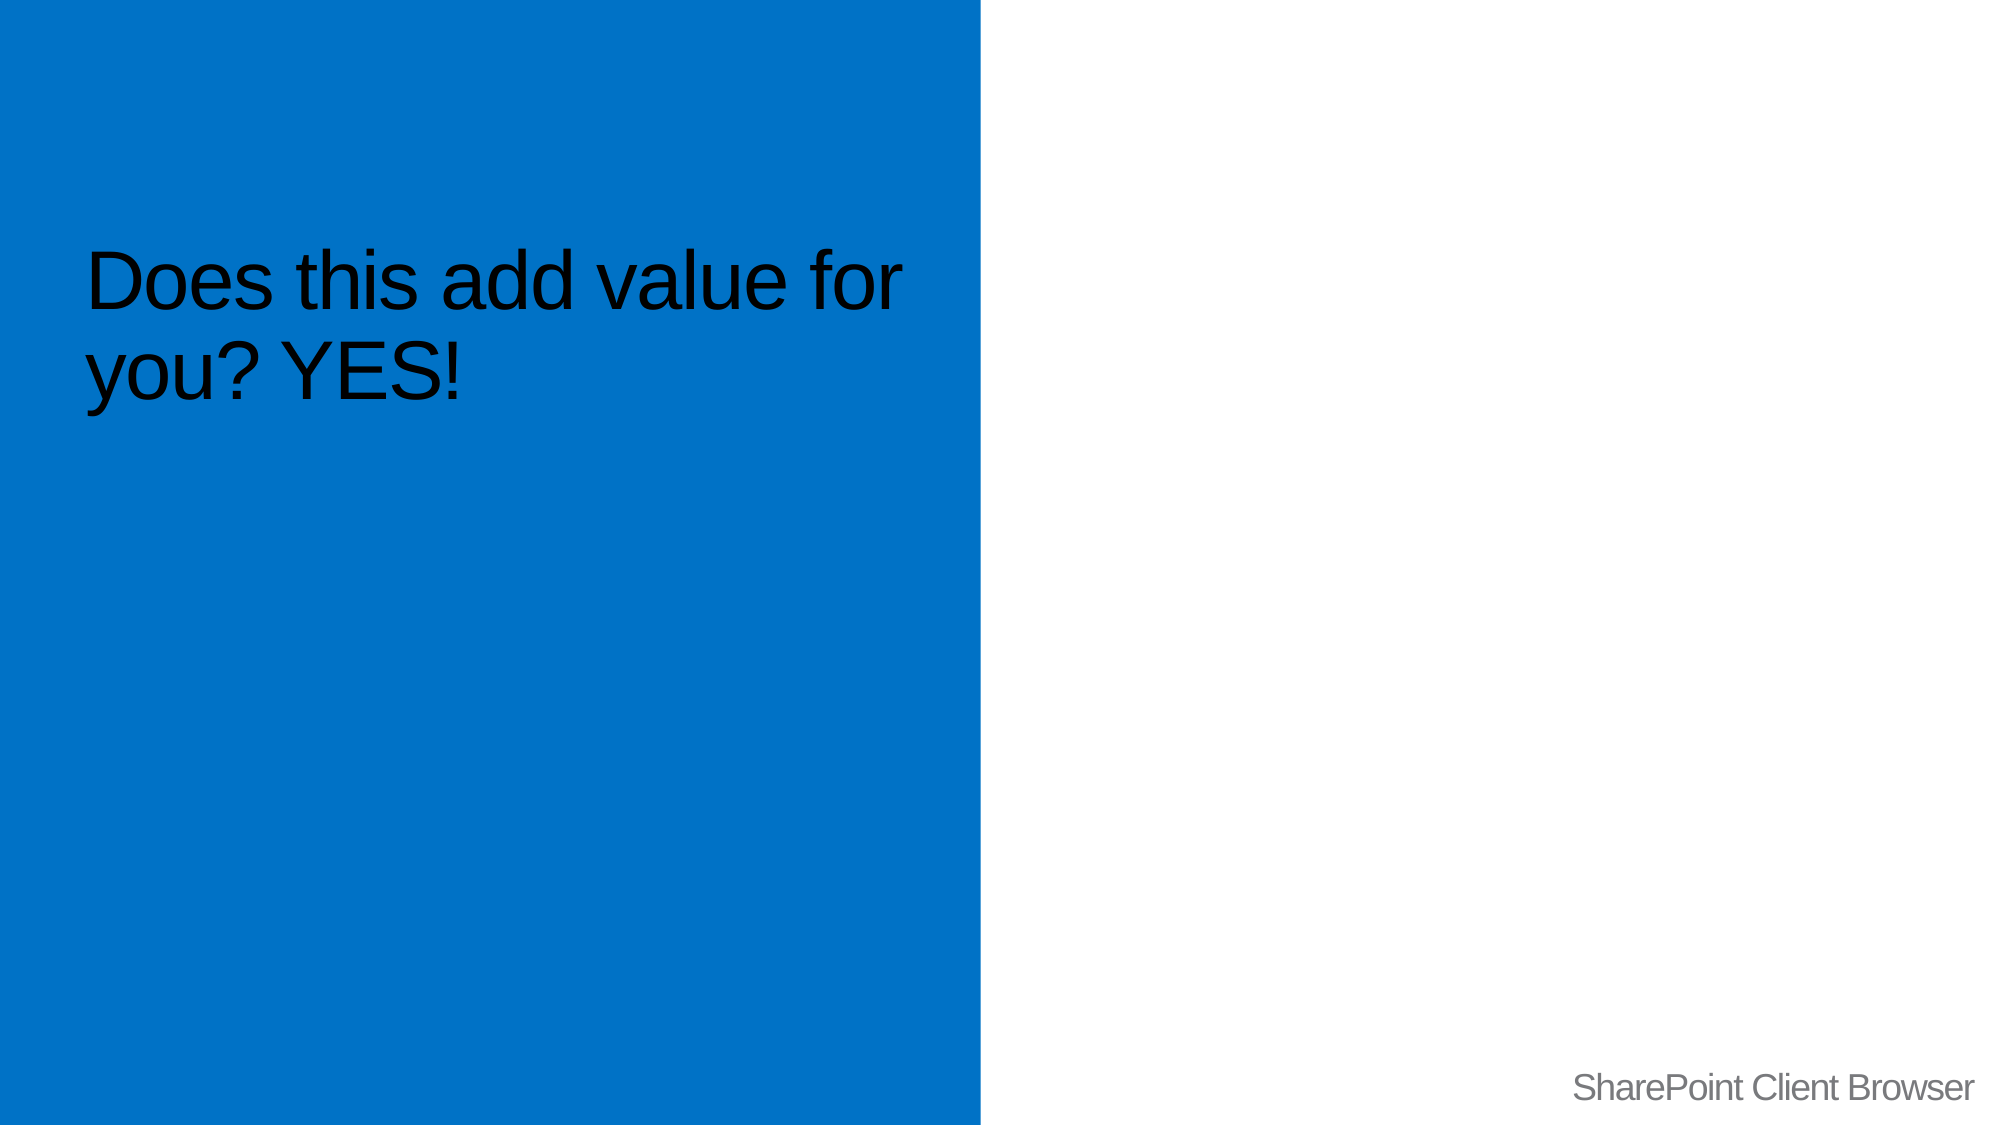

Does this add value for you? YES!